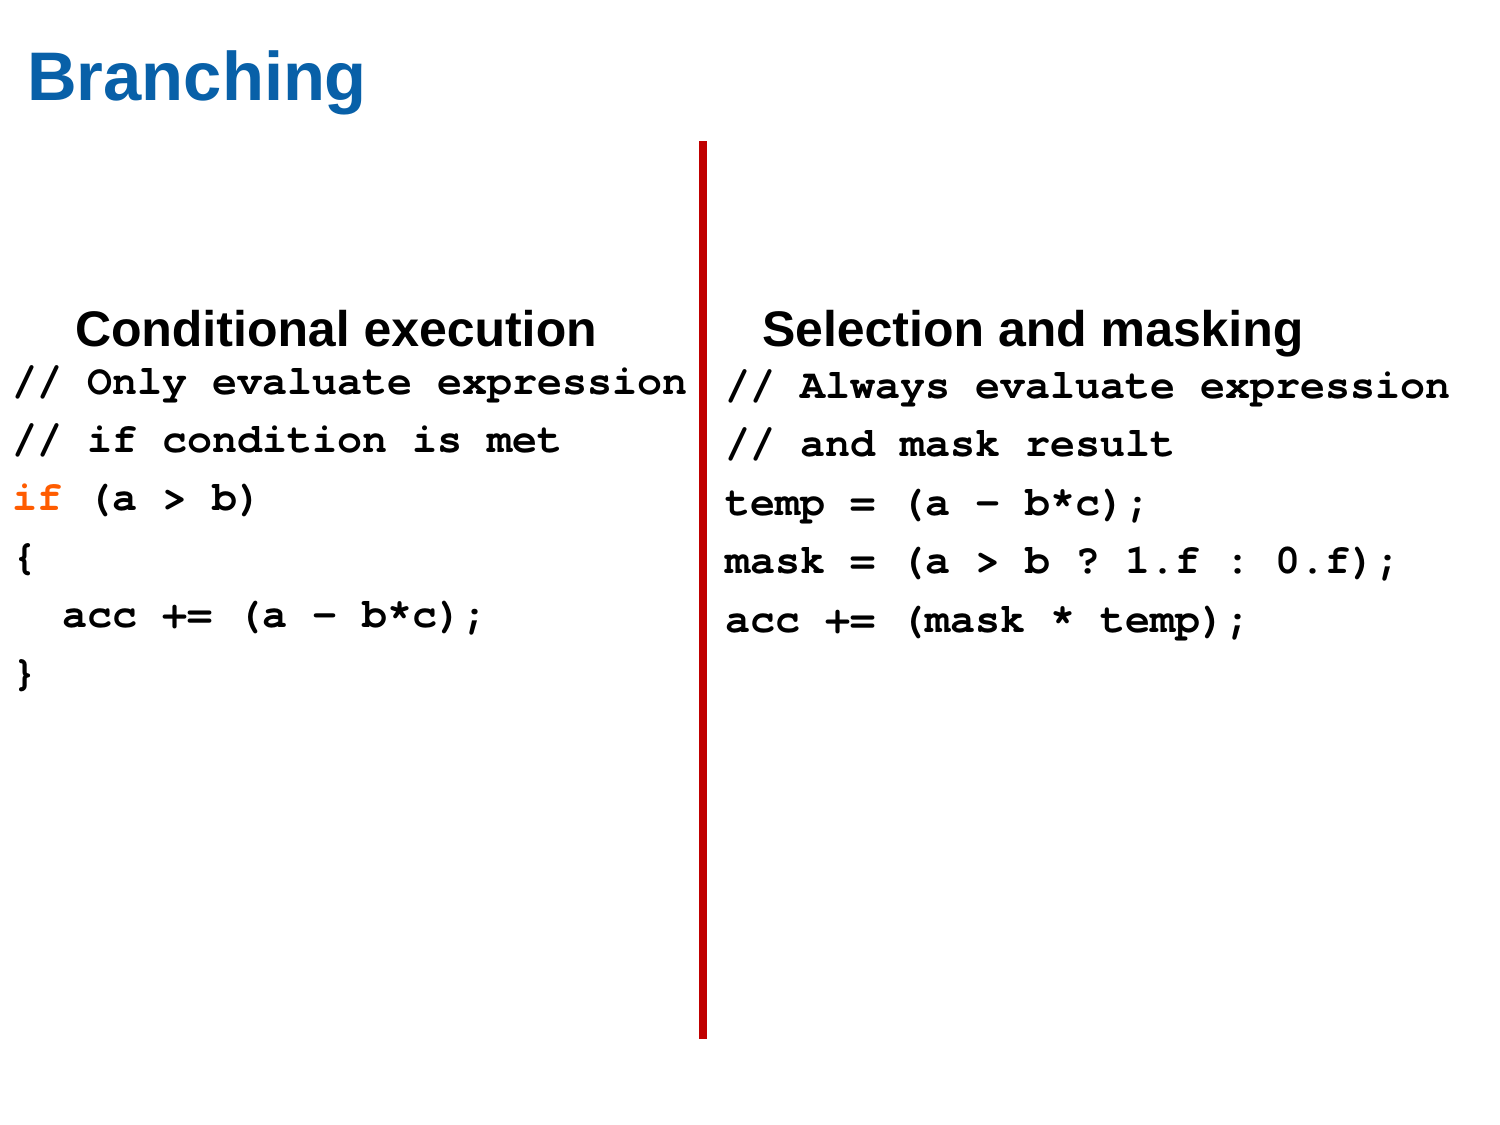

# Branching
Conditional execution
Selection and masking
// Only evaluate expression
// if condition is met
if (a > b)
{
  acc += (a - b*c);
}

// Always evaluate expression
// and mask result
temp = (a - b*c);
mask = (a > b ? 1.f : 0.f);
acc += (mask * temp);